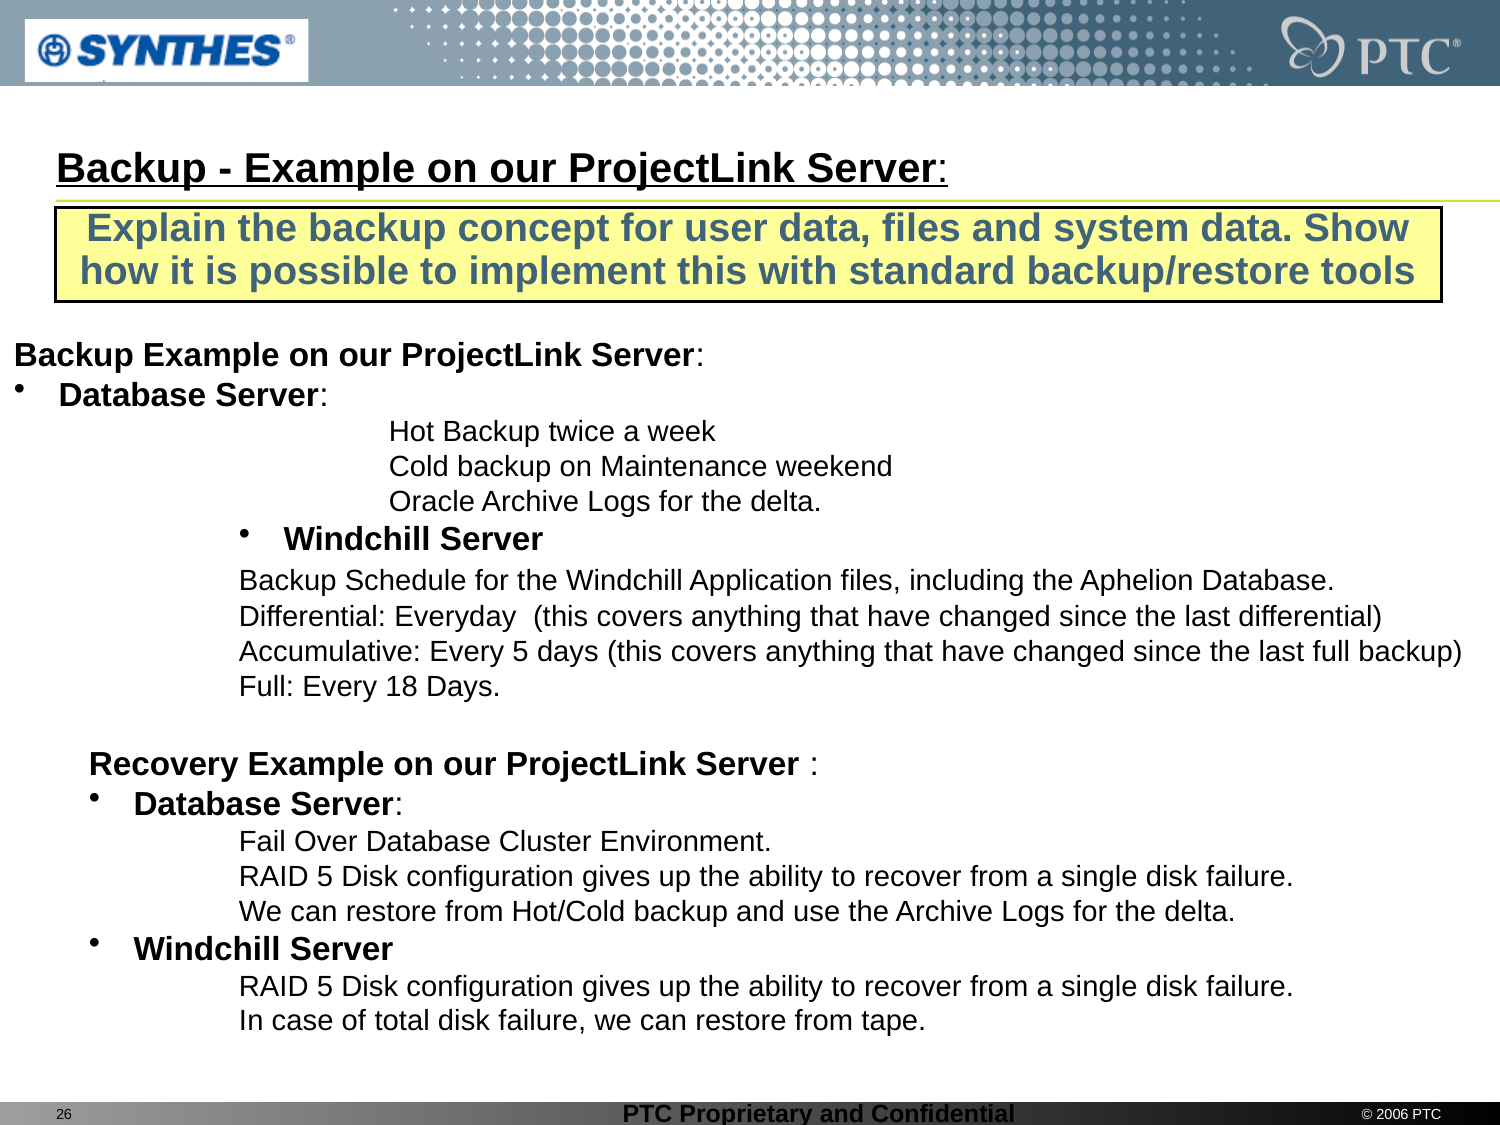

# Backup - Example on our ProjectLink Server:
Explain the backup concept for user data, files and system data. Show how it is possible to implement this with standard backup/restore tools

Backup Example on our ProjectLink Server:
 Database Server:
	Hot Backup twice a week
	Cold backup on Maintenance weekend
	Oracle Archive Logs for the delta.
 Windchill Server
	Backup Schedule for the Windchill Application files, including the Aphelion Database.
	Differential: Everyday  (this covers anything that have changed since the last differential)
	Accumulative: Every 5 days (this covers anything that have changed since the last full backup)
	Full: Every 18 Days.

Recovery Example on our ProjectLink Server :
 Database Server:
	Fail Over Database Cluster Environment.
	RAID 5 Disk configuration gives up the ability to recover from a single disk failure.
	We can restore from Hot/Cold backup and use the Archive Logs for the delta.
 Windchill Server
	RAID 5 Disk configuration gives up the ability to recover from a single disk failure.
	In case of total disk failure, we can restore from tape.

26
© 2006 PTC